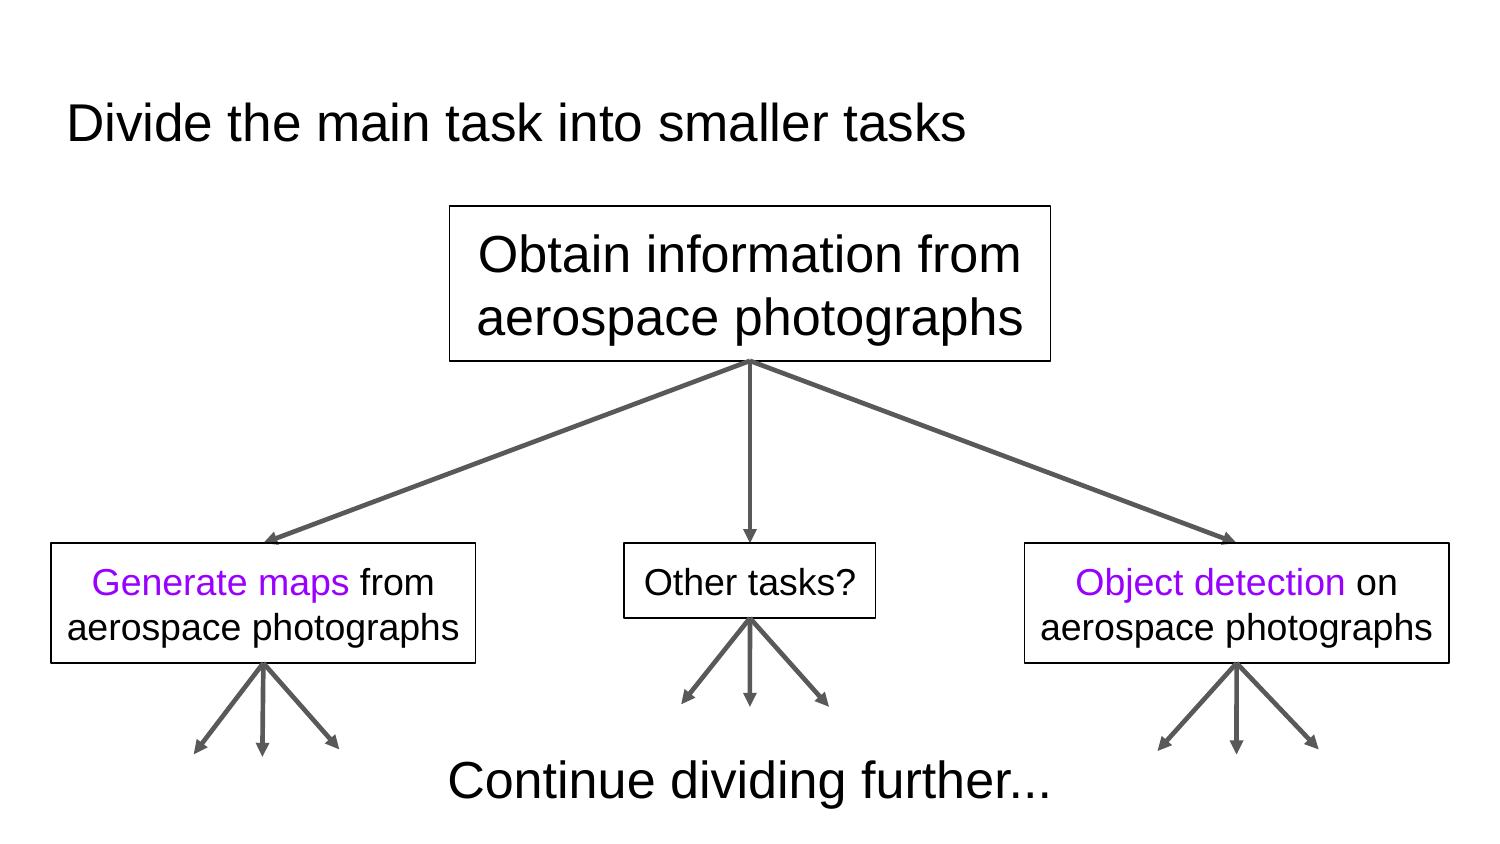

# Divide the main task into smaller tasks
Obtain information from
aerospace photographs
Generate maps from aerospace photographs
Other tasks?
Object detection on aerospace photographs
Continue dividing further...